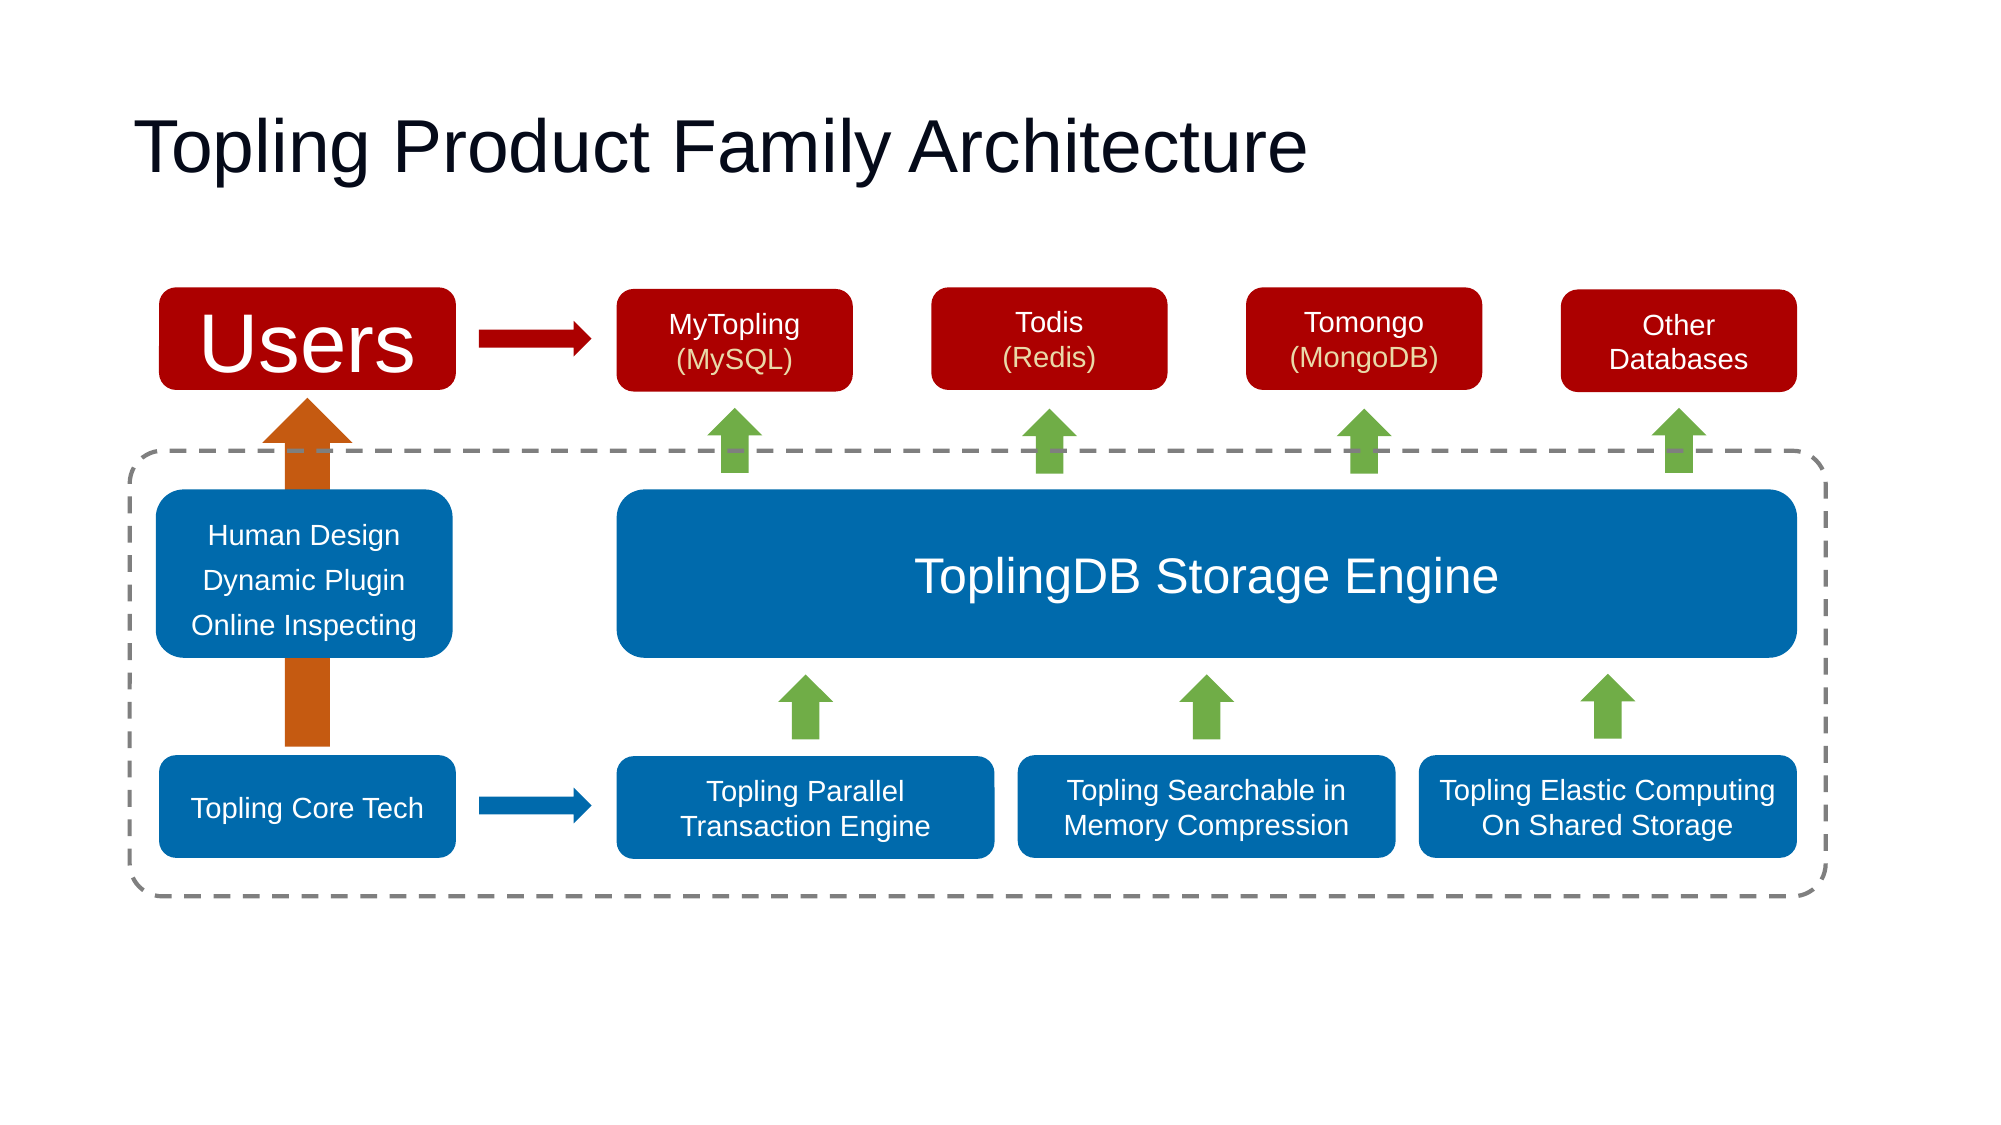

# Topling Product Family Architecture
Users
Todis
(Redis)
Tomongo
(MongoDB)
MyTopling
(MySQL)
Other Databases

Human Design
Dynamic Plugin
Online Inspecting
ToplingDB Storage Engine

Topling Searchable in
Memory Compression
Topling Elastic Computing
On Shared Storage
Topling Core Tech
Topling Parallel
Transaction Engine